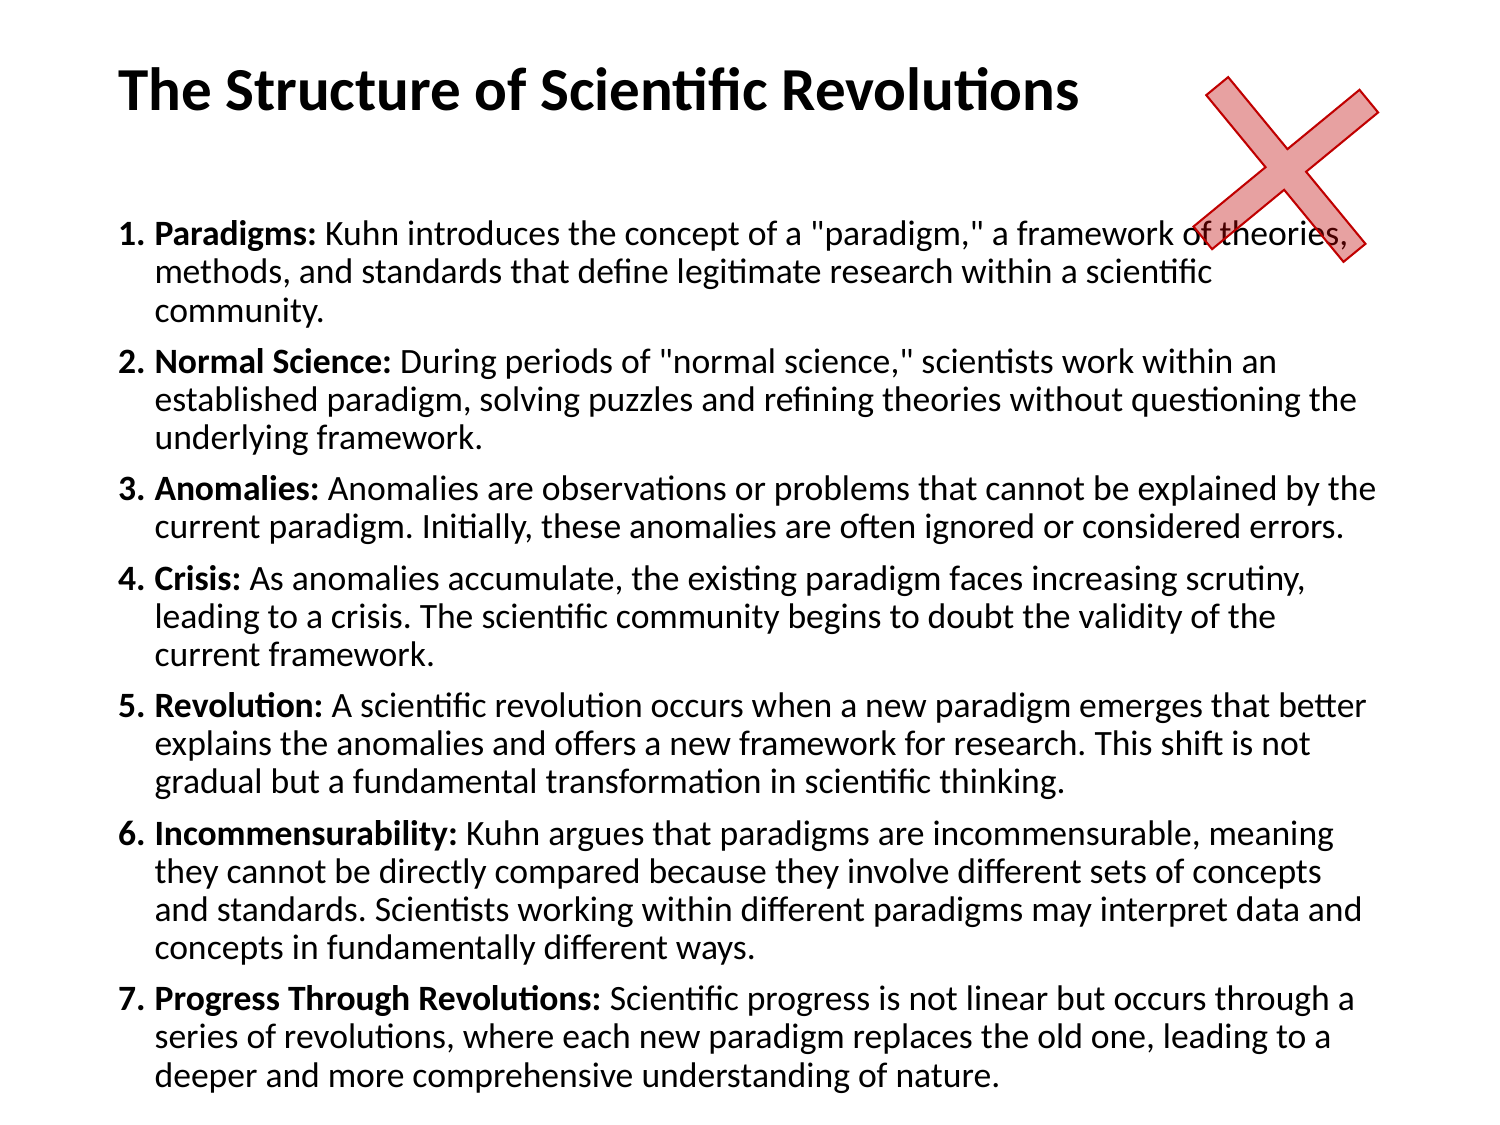

The Structure of Scientific Revolutions

Paradigms: Kuhn introduces the concept of a "paradigm," a framework of theories, methods, and standards that define legitimate research within a scientific community.
Normal Science: During periods of "normal science," scientists work within an established paradigm, solving puzzles and refining theories without questioning the underlying framework.
Anomalies: Anomalies are observations or problems that cannot be explained by the current paradigm. Initially, these anomalies are often ignored or considered errors.
Crisis: As anomalies accumulate, the existing paradigm faces increasing scrutiny, leading to a crisis. The scientific community begins to doubt the validity of the current framework.
Revolution: A scientific revolution occurs when a new paradigm emerges that better explains the anomalies and offers a new framework for research. This shift is not gradual but a fundamental transformation in scientific thinking.
Incommensurability: Kuhn argues that paradigms are incommensurable, meaning they cannot be directly compared because they involve different sets of concepts and standards. Scientists working within different paradigms may interpret data and concepts in fundamentally different ways.
Progress Through Revolutions: Scientific progress is not linear but occurs through a series of revolutions, where each new paradigm replaces the old one, leading to a deeper and more comprehensive understanding of nature.